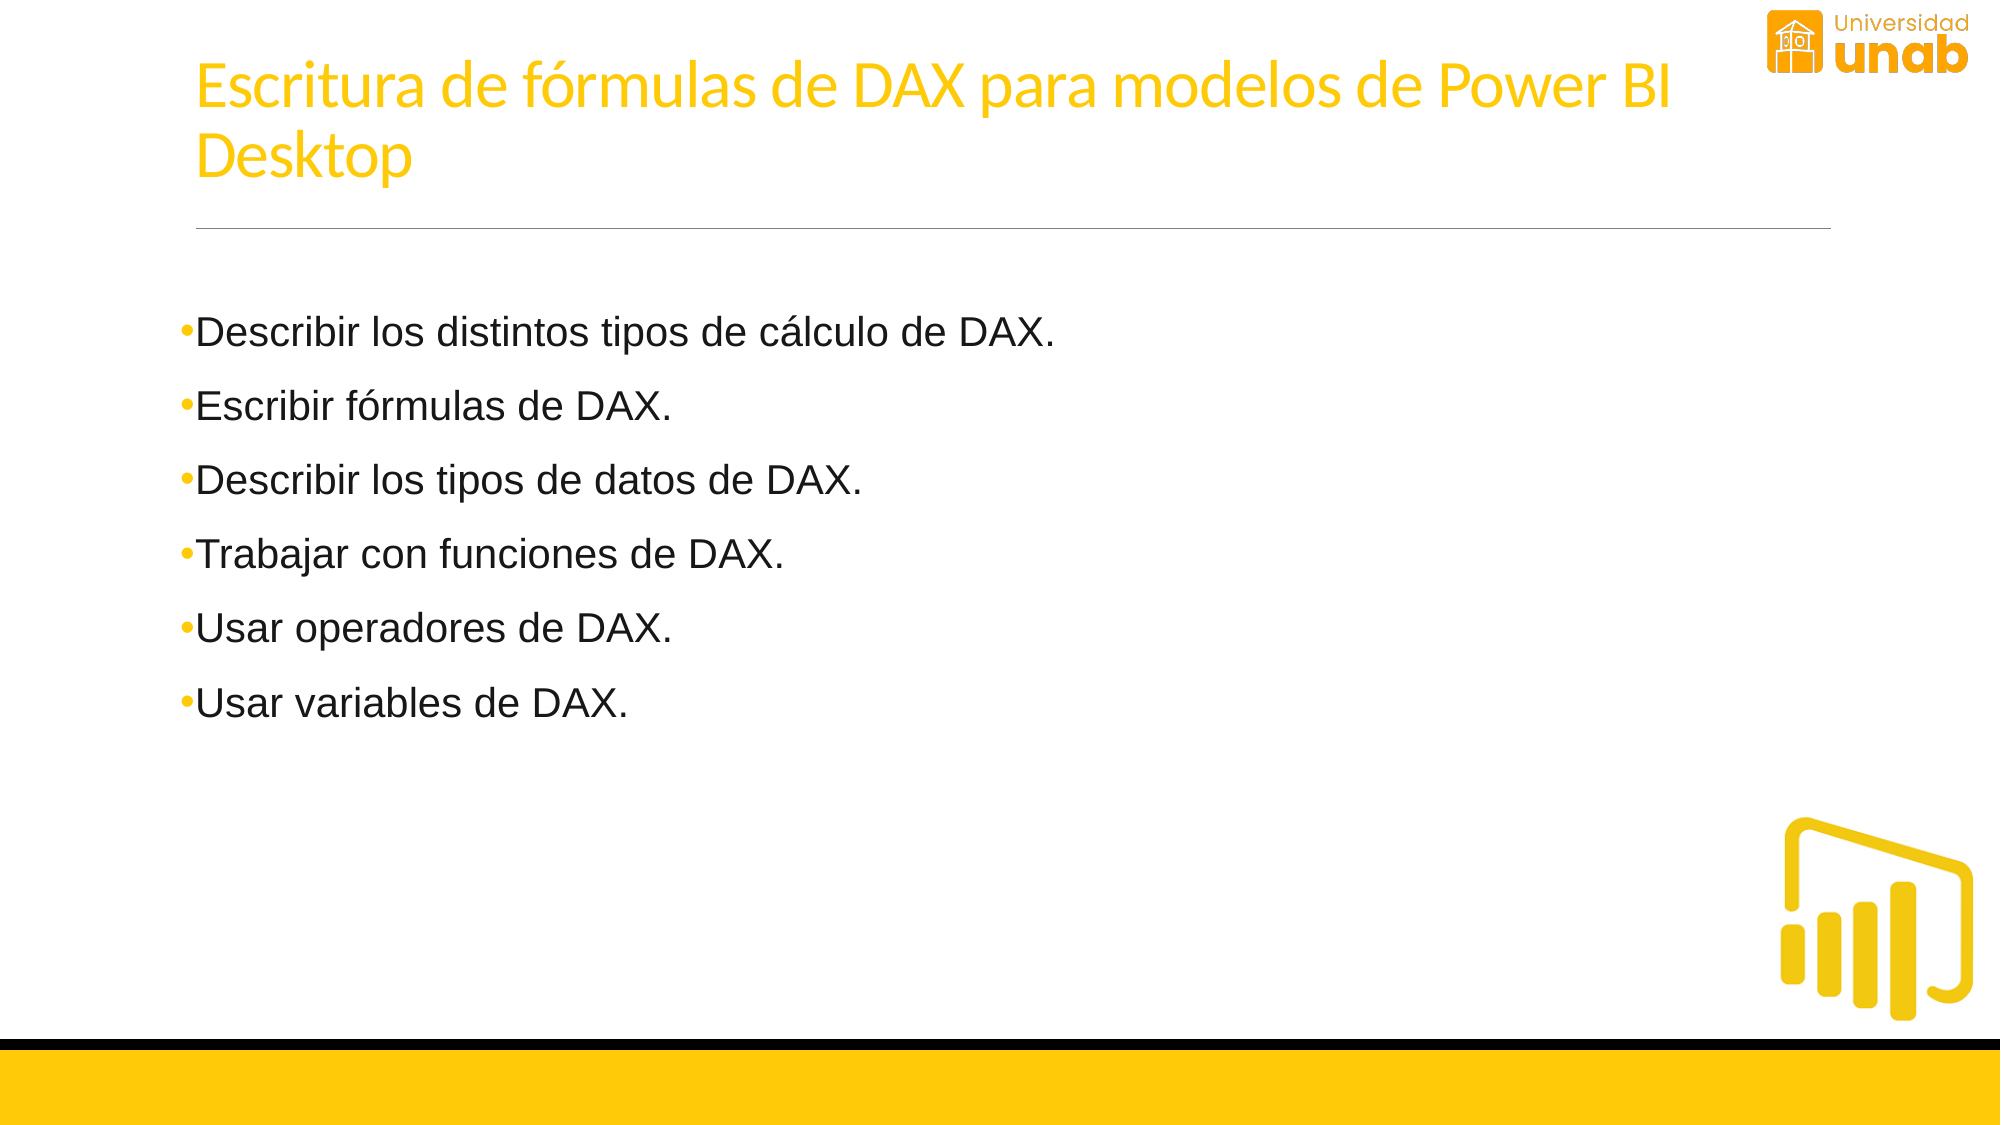

# Escritura de fórmulas de DAX para modelos de Power BI Desktop
Describir los distintos tipos de cálculo de DAX.
Escribir fórmulas de DAX.
Describir los tipos de datos de DAX.
Trabajar con funciones de DAX.
Usar operadores de DAX.
Usar variables de DAX.